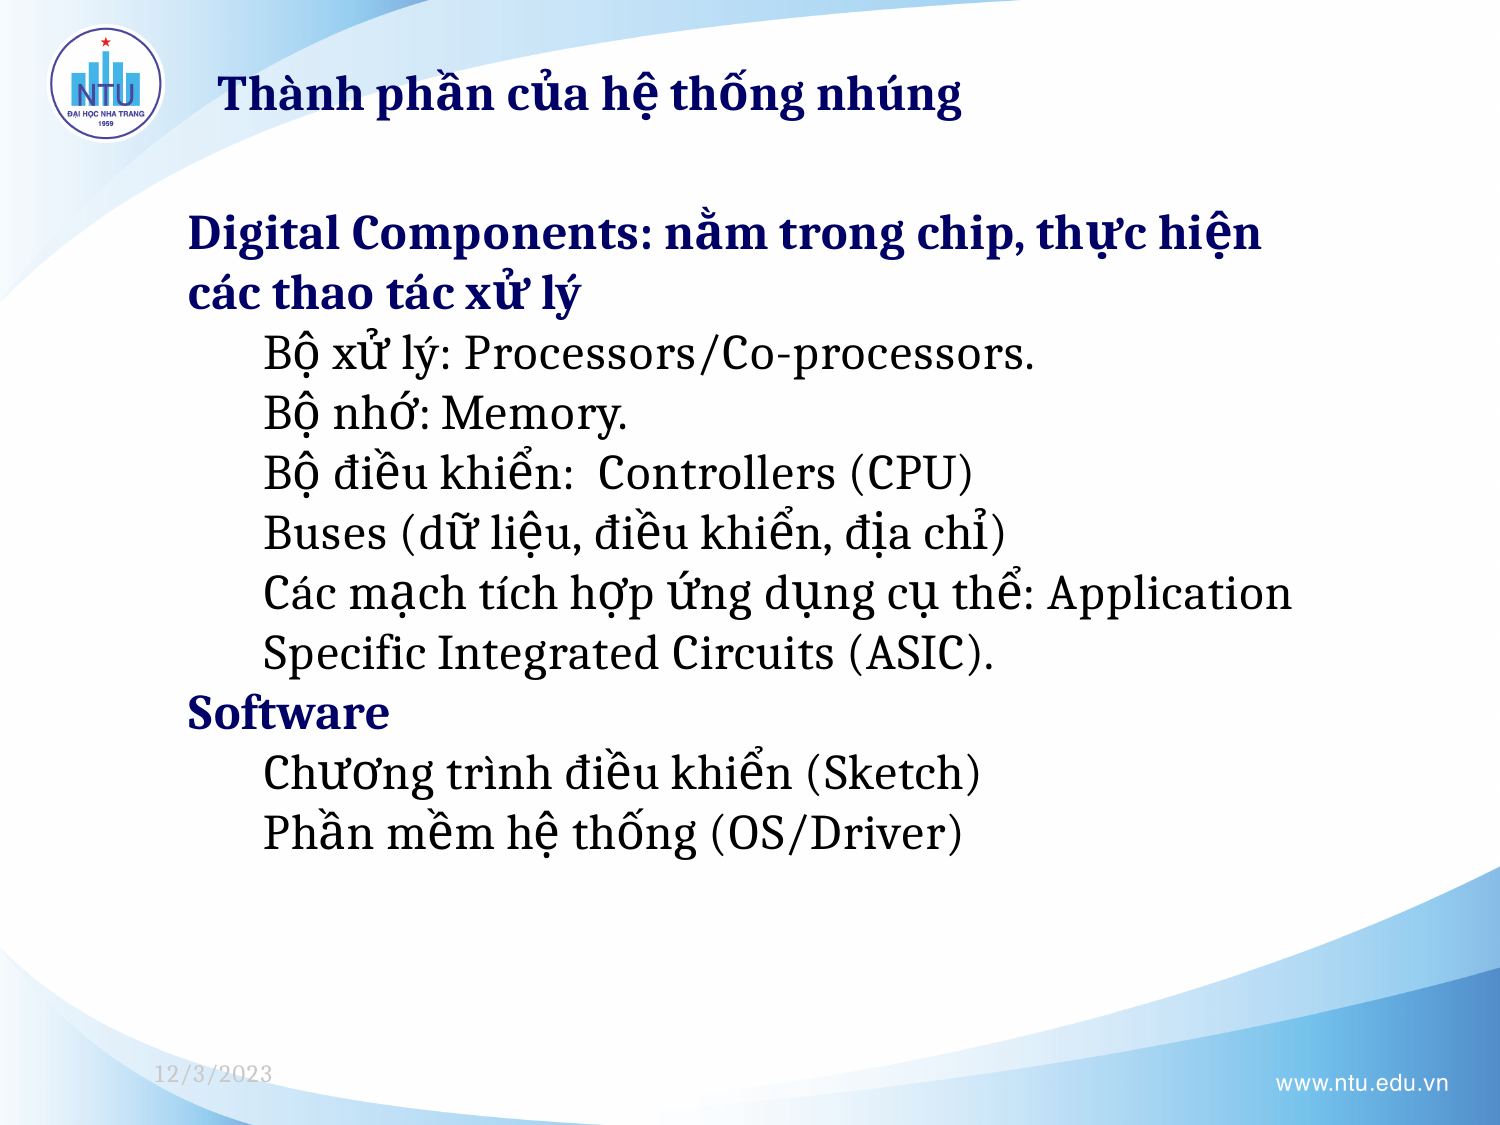

Thành phần của hệ thống nhúng
Digital Components: nằm trong chip, thực hiện các thao tác xử lý
Bộ xử lý: Processors/Co-processors.
Bộ nhớ: Memory.
Bộ điều khiển:  Controllers (CPU)
Buses (dữ liệu, điều khiển, địa chỉ)
Các mạch tích hợp ứng dụng cụ thể: Application Specific Integrated Circuits (ASIC).
Software
Chương trình điều khiển (Sketch)
Phần mềm hệ thống (OS/Driver)

12/3/2023
12